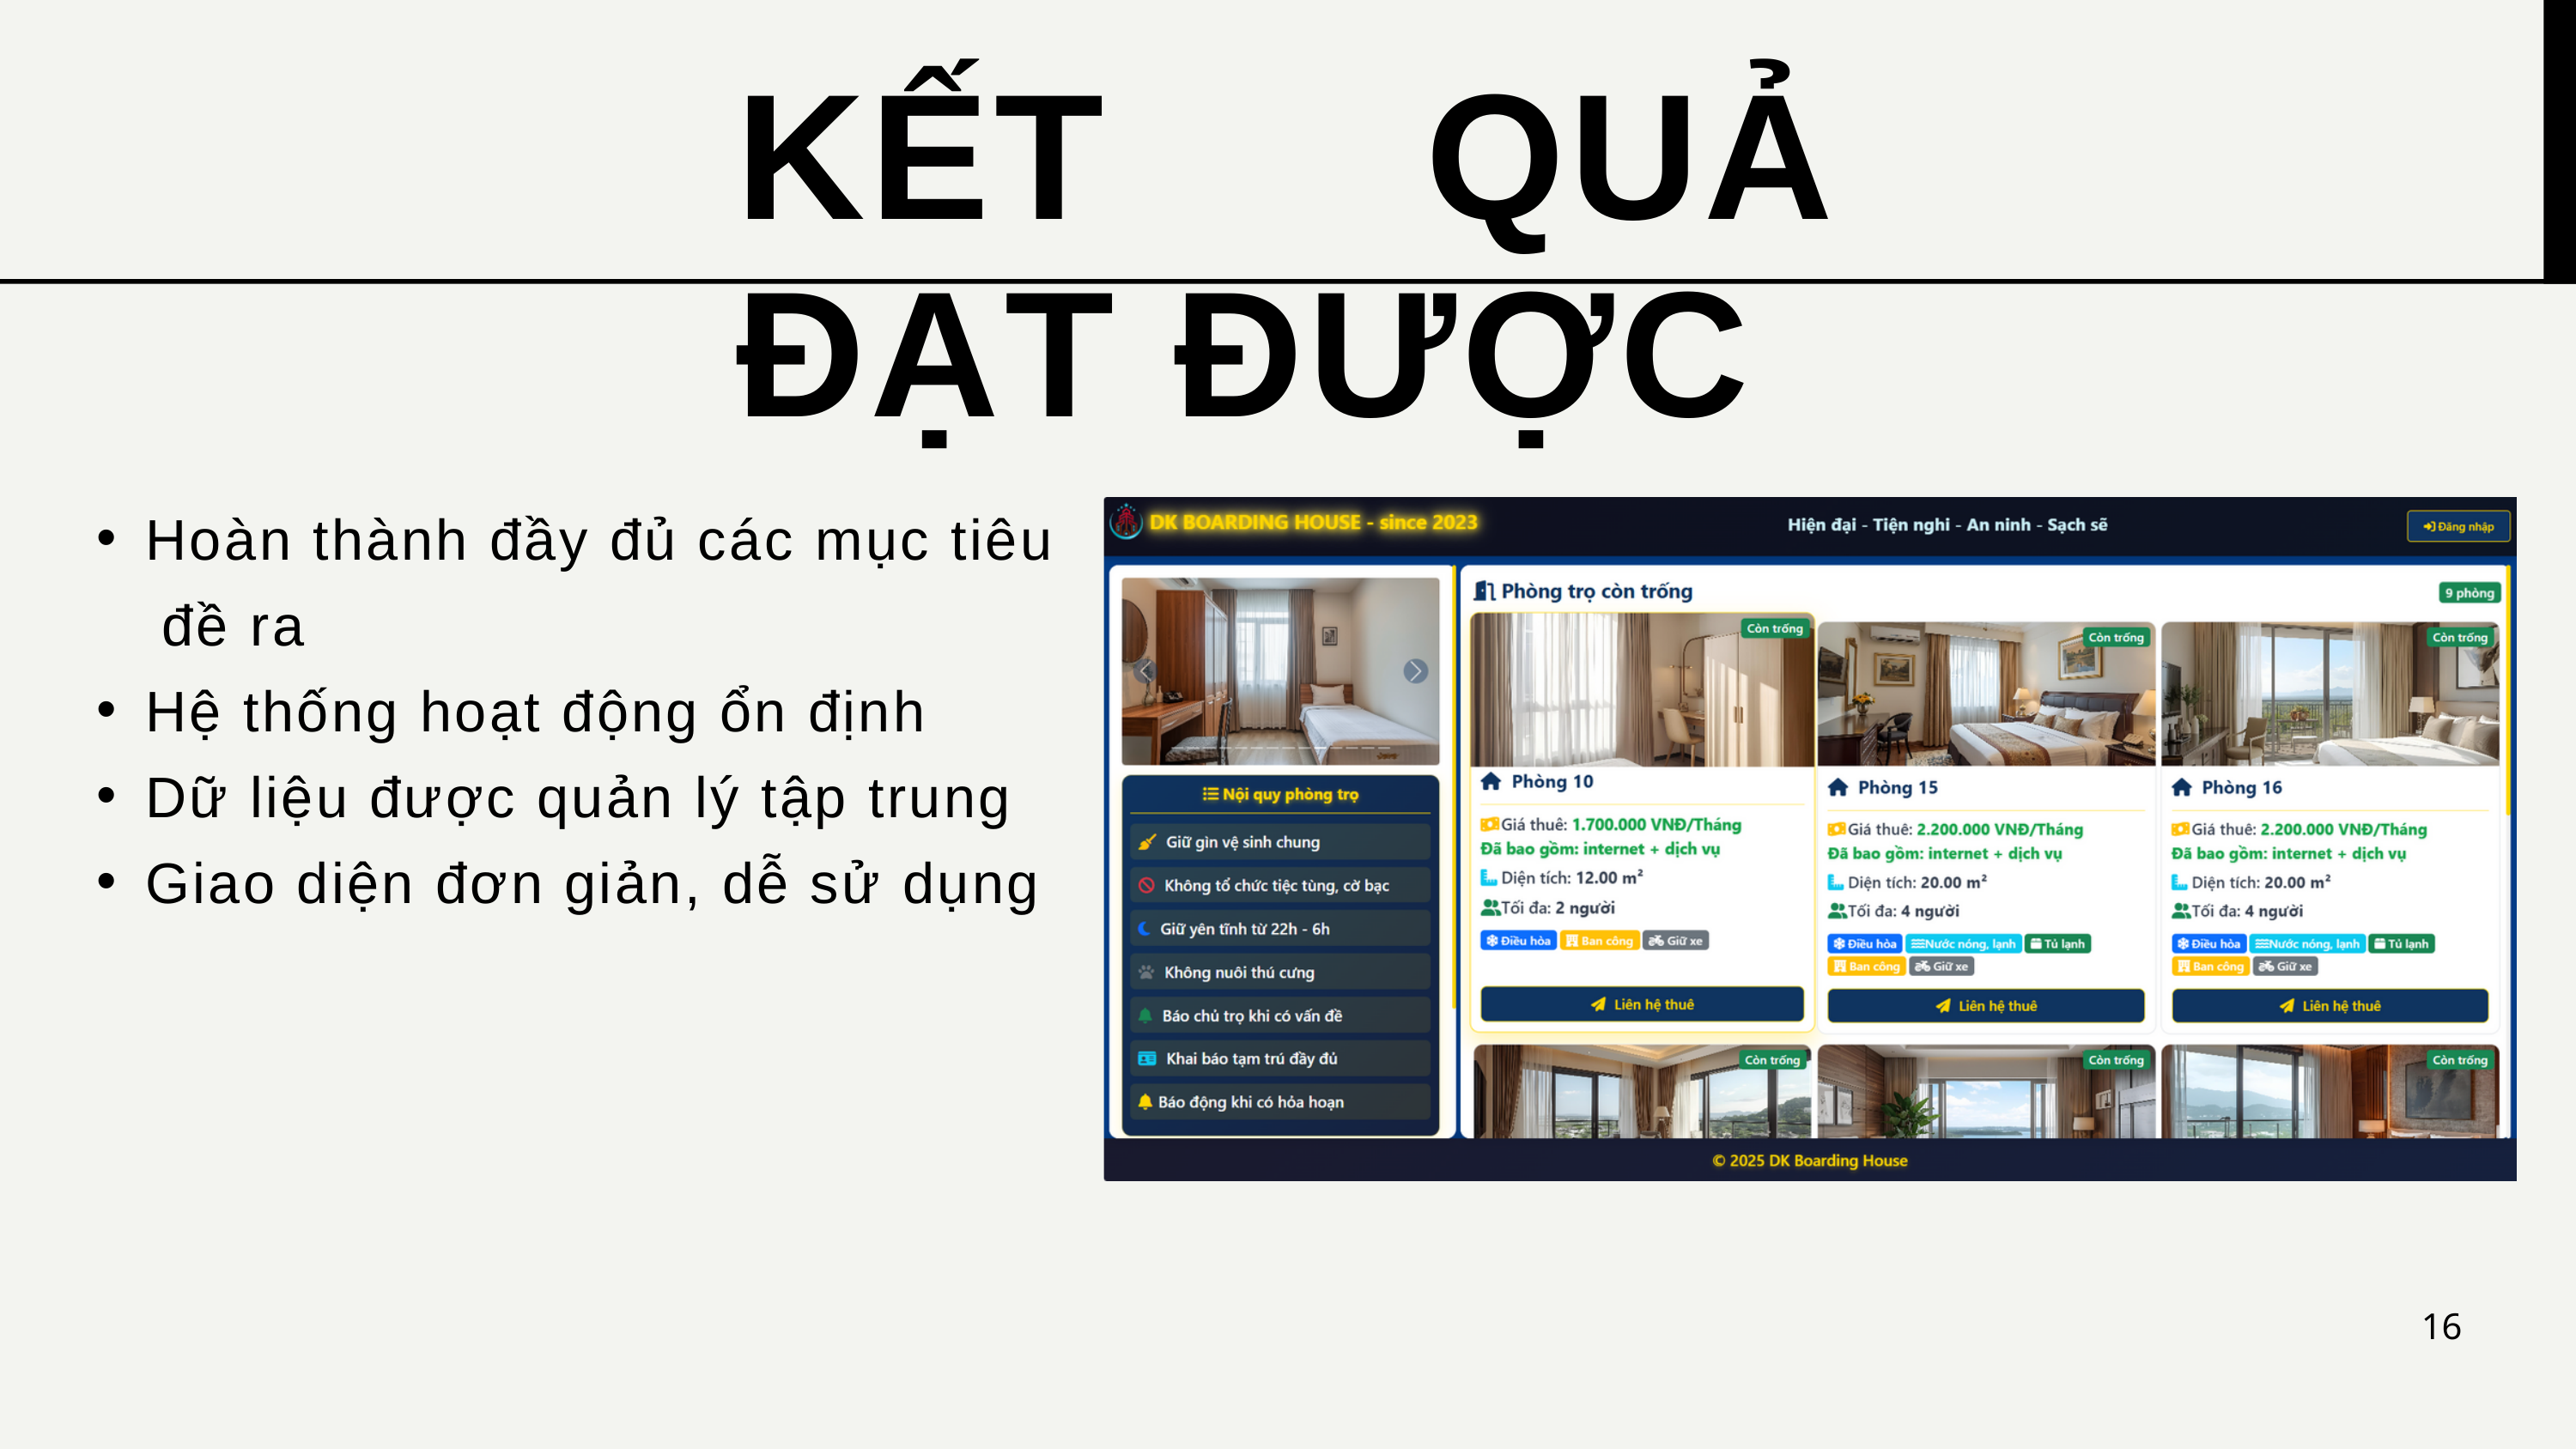

KẾT QUẢ ĐẠT ĐƯỢC

Hoàn thành đầy đủ các mục tiêu
      đề ra
Hệ thống hoạt động ổn định
Dữ liệu được quản lý tập trung
Giao diện đơn giản, dễ sử dụng

16